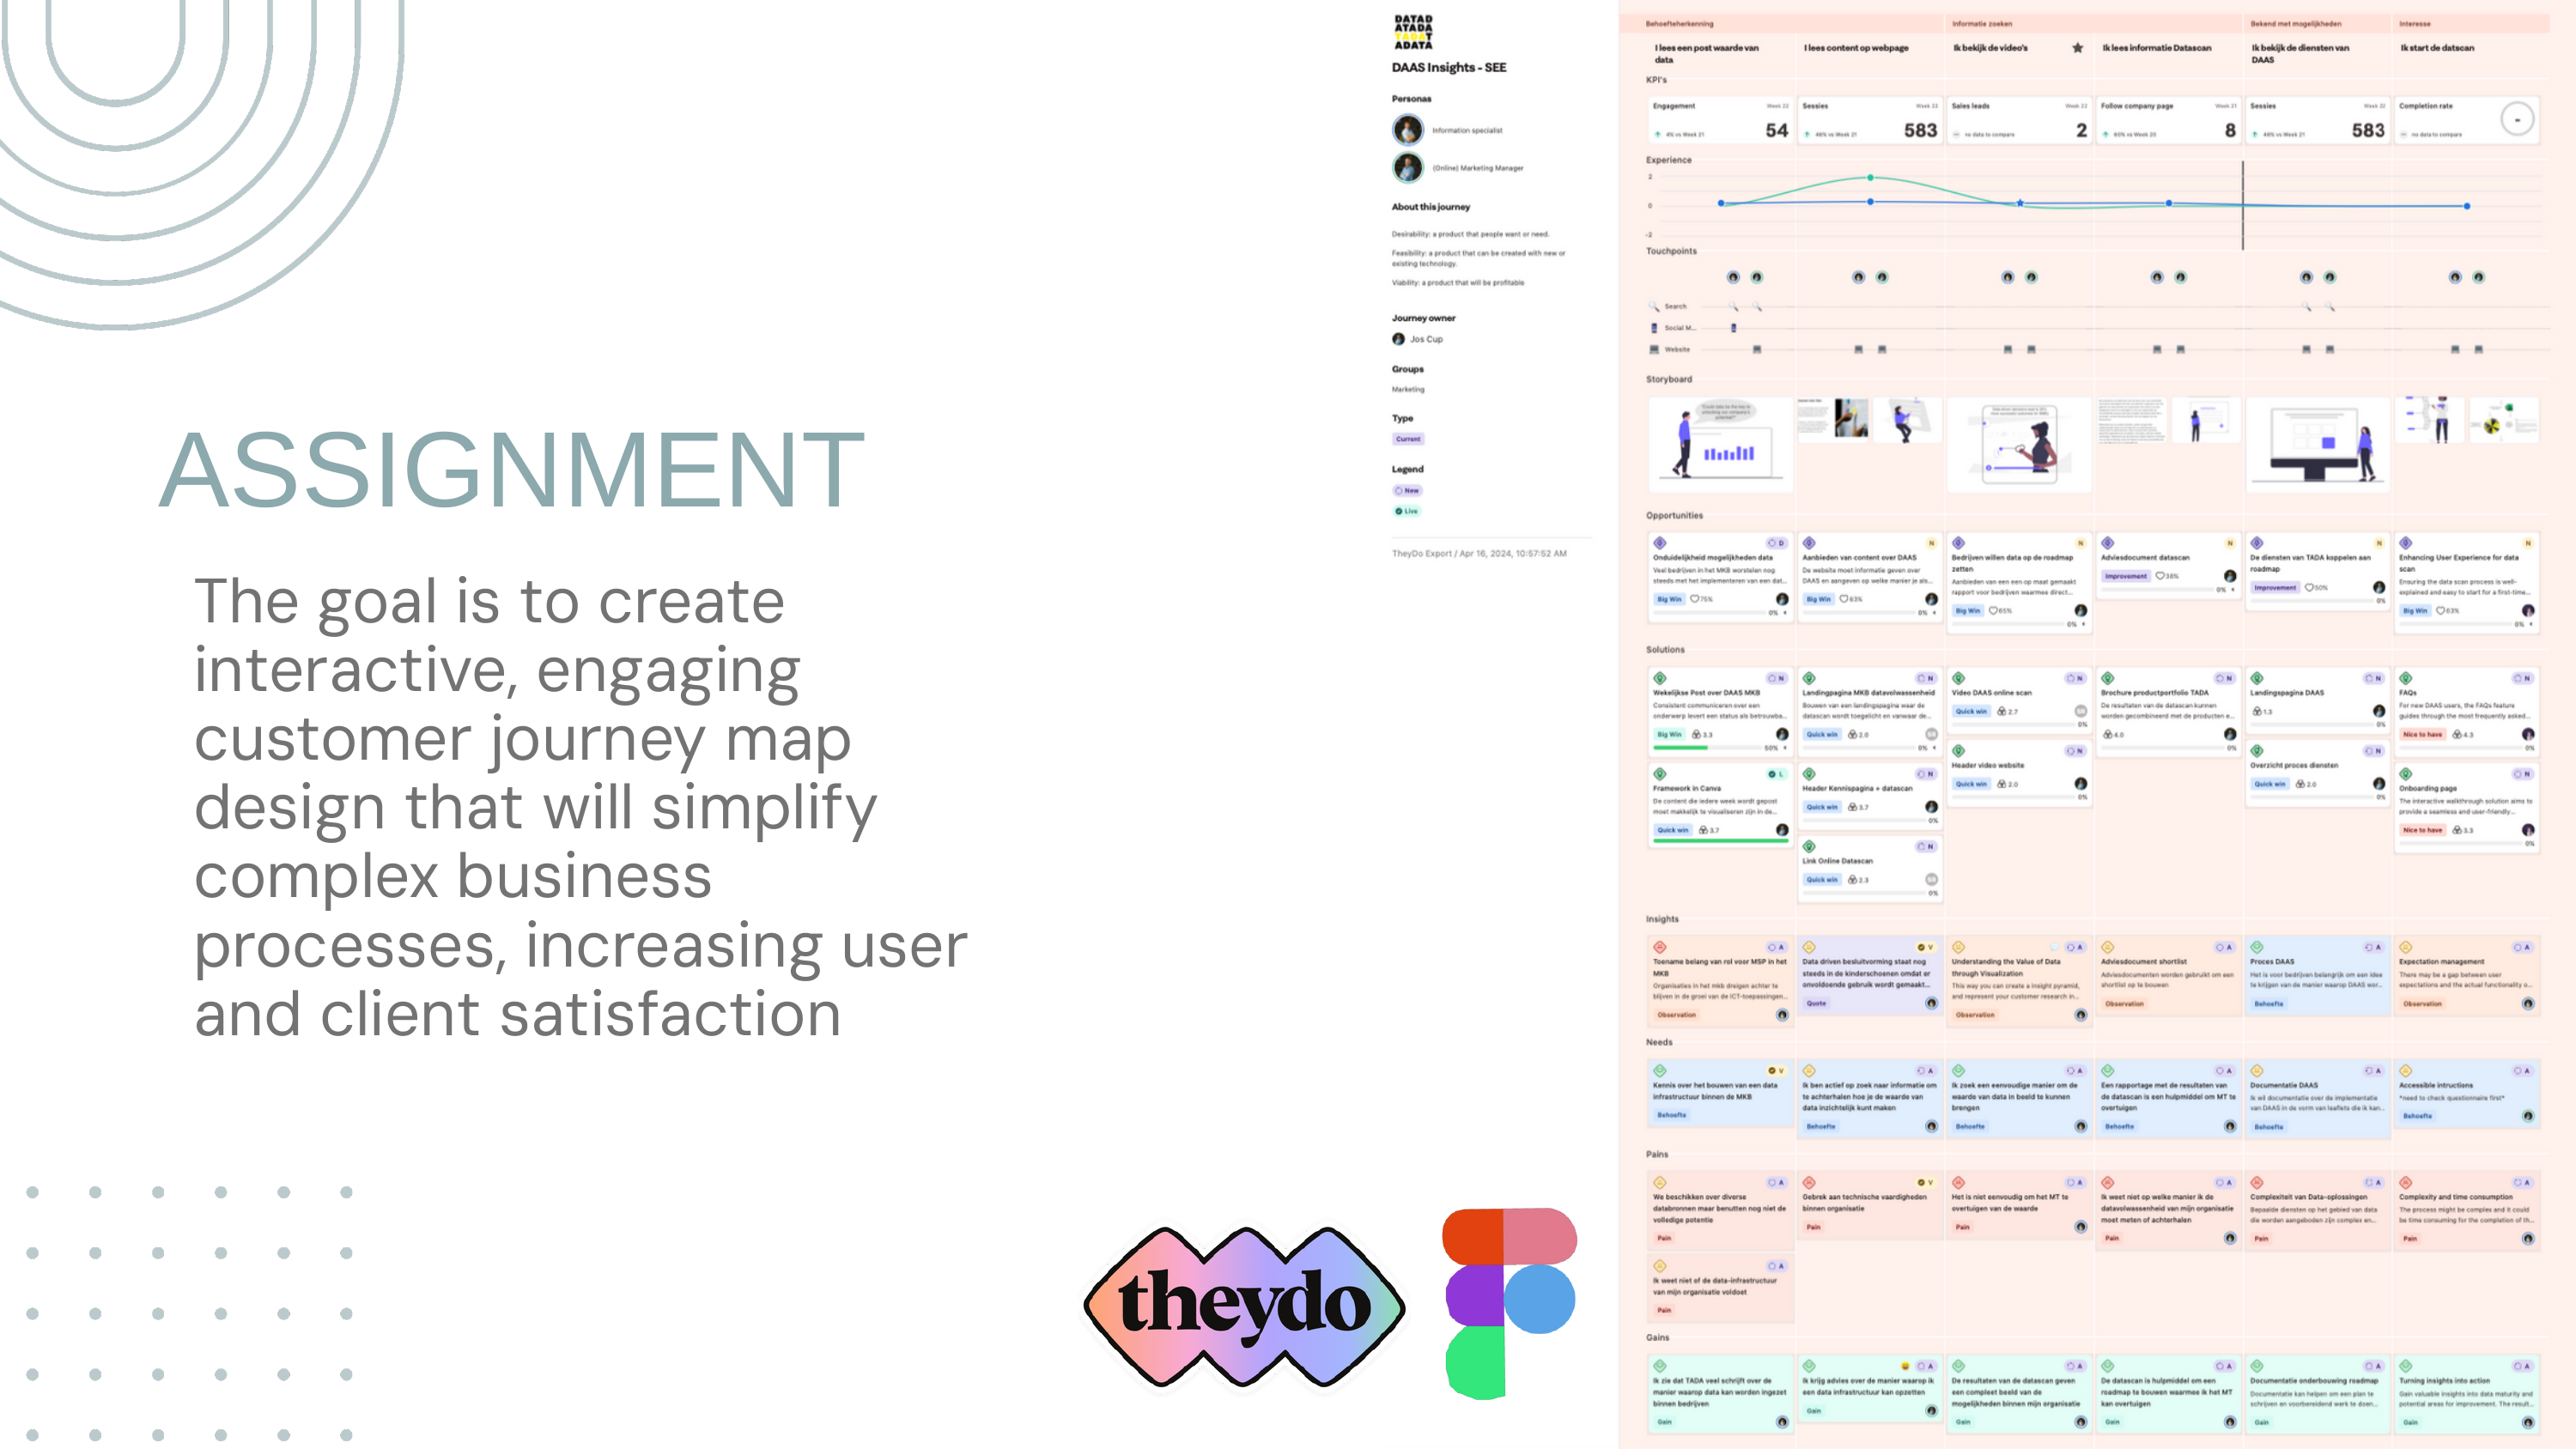

ASSIGNMENT
The goal is to create interactive, engaging customer journey map design that will simplify complex business processes, increasing user and client satisfaction